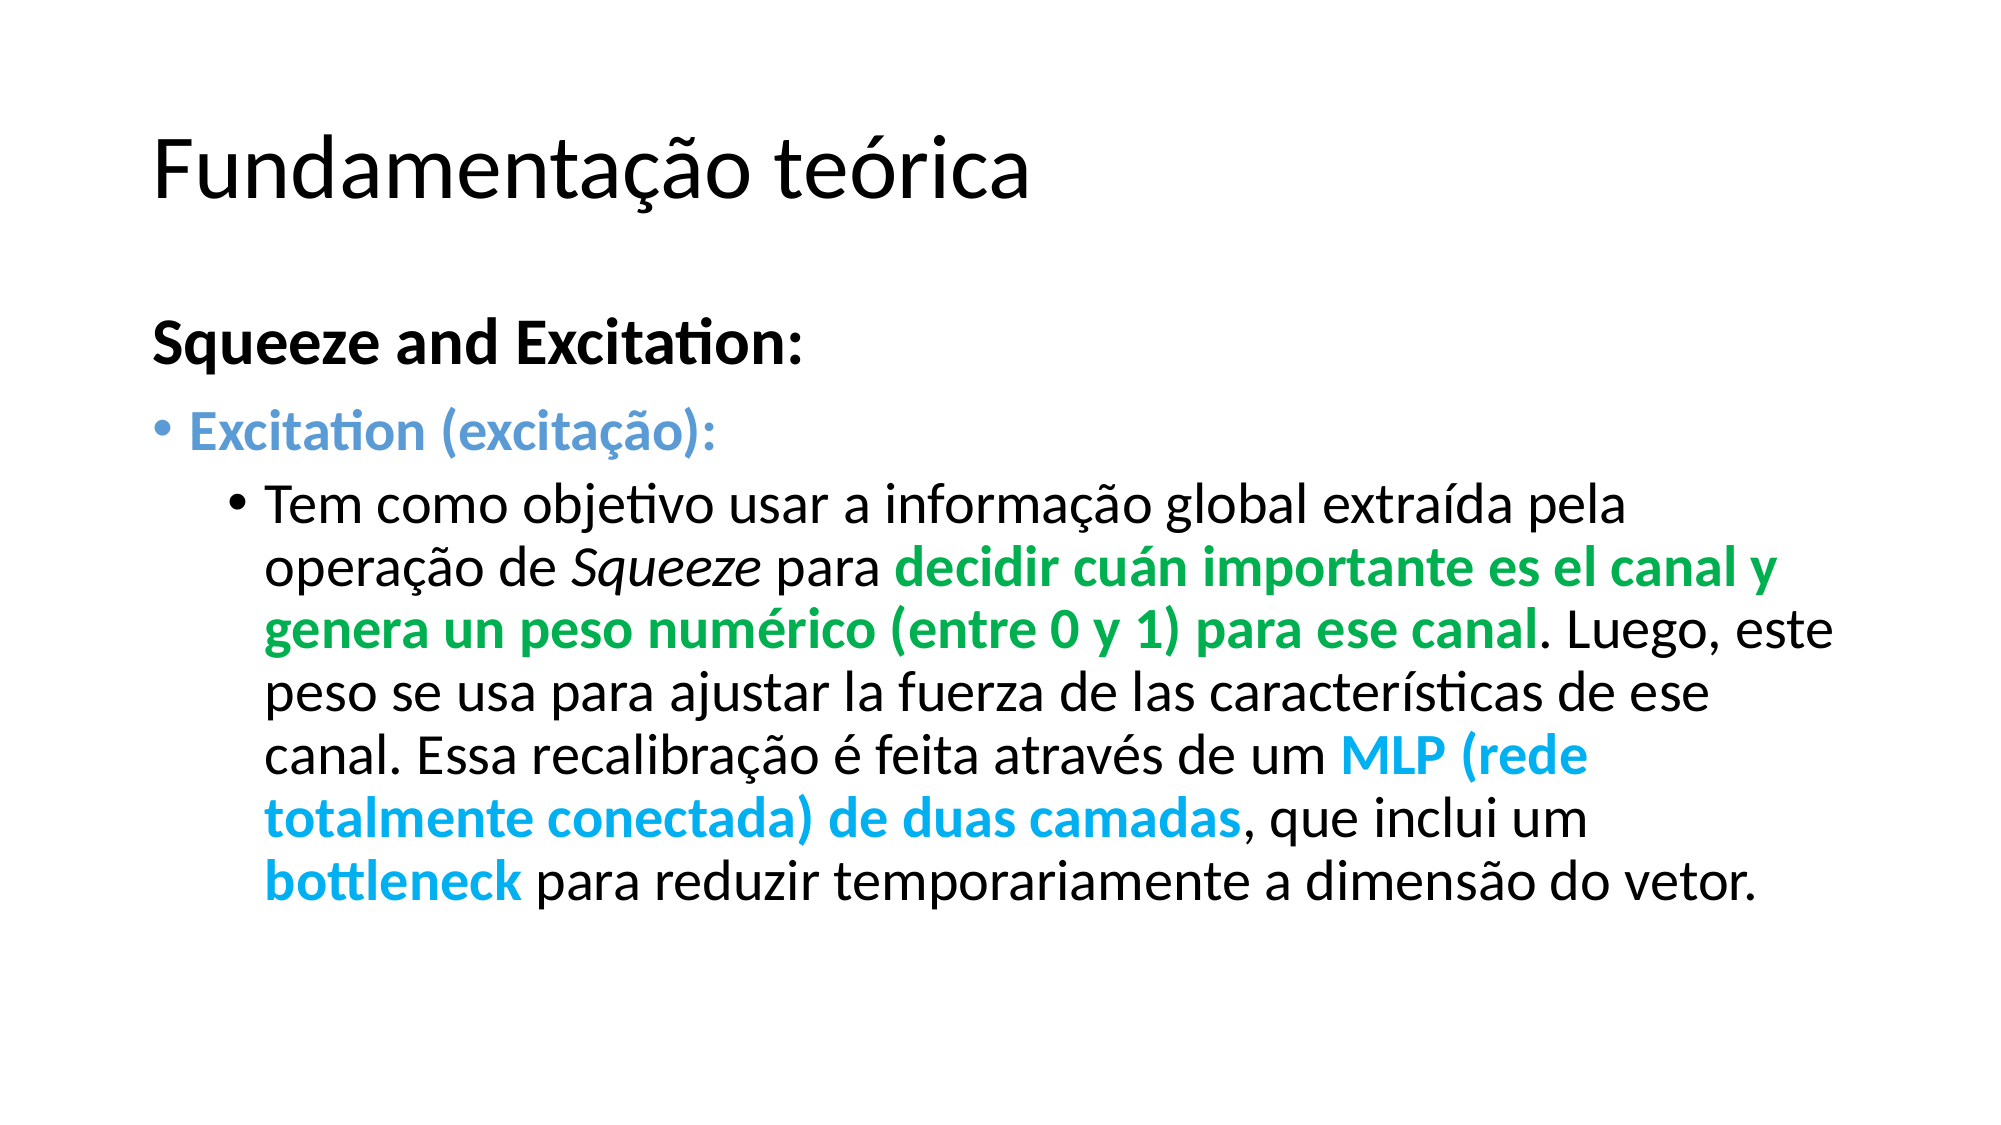

# Fundamentação teórica
Squeeze and Excitation:
Excitation (excitação):
Tem como objetivo usar a informação global extraída pela operação de Squeeze para decidir cuán importante es el canal y genera un peso numérico (entre 0 y 1) para ese canal. Luego, este peso se usa para ajustar la fuerza de las características de ese canal. Essa recalibração é feita através de um MLP (rede totalmente conectada) de duas camadas, que inclui um bottleneck para reduzir temporariamente a dimensão do vetor.